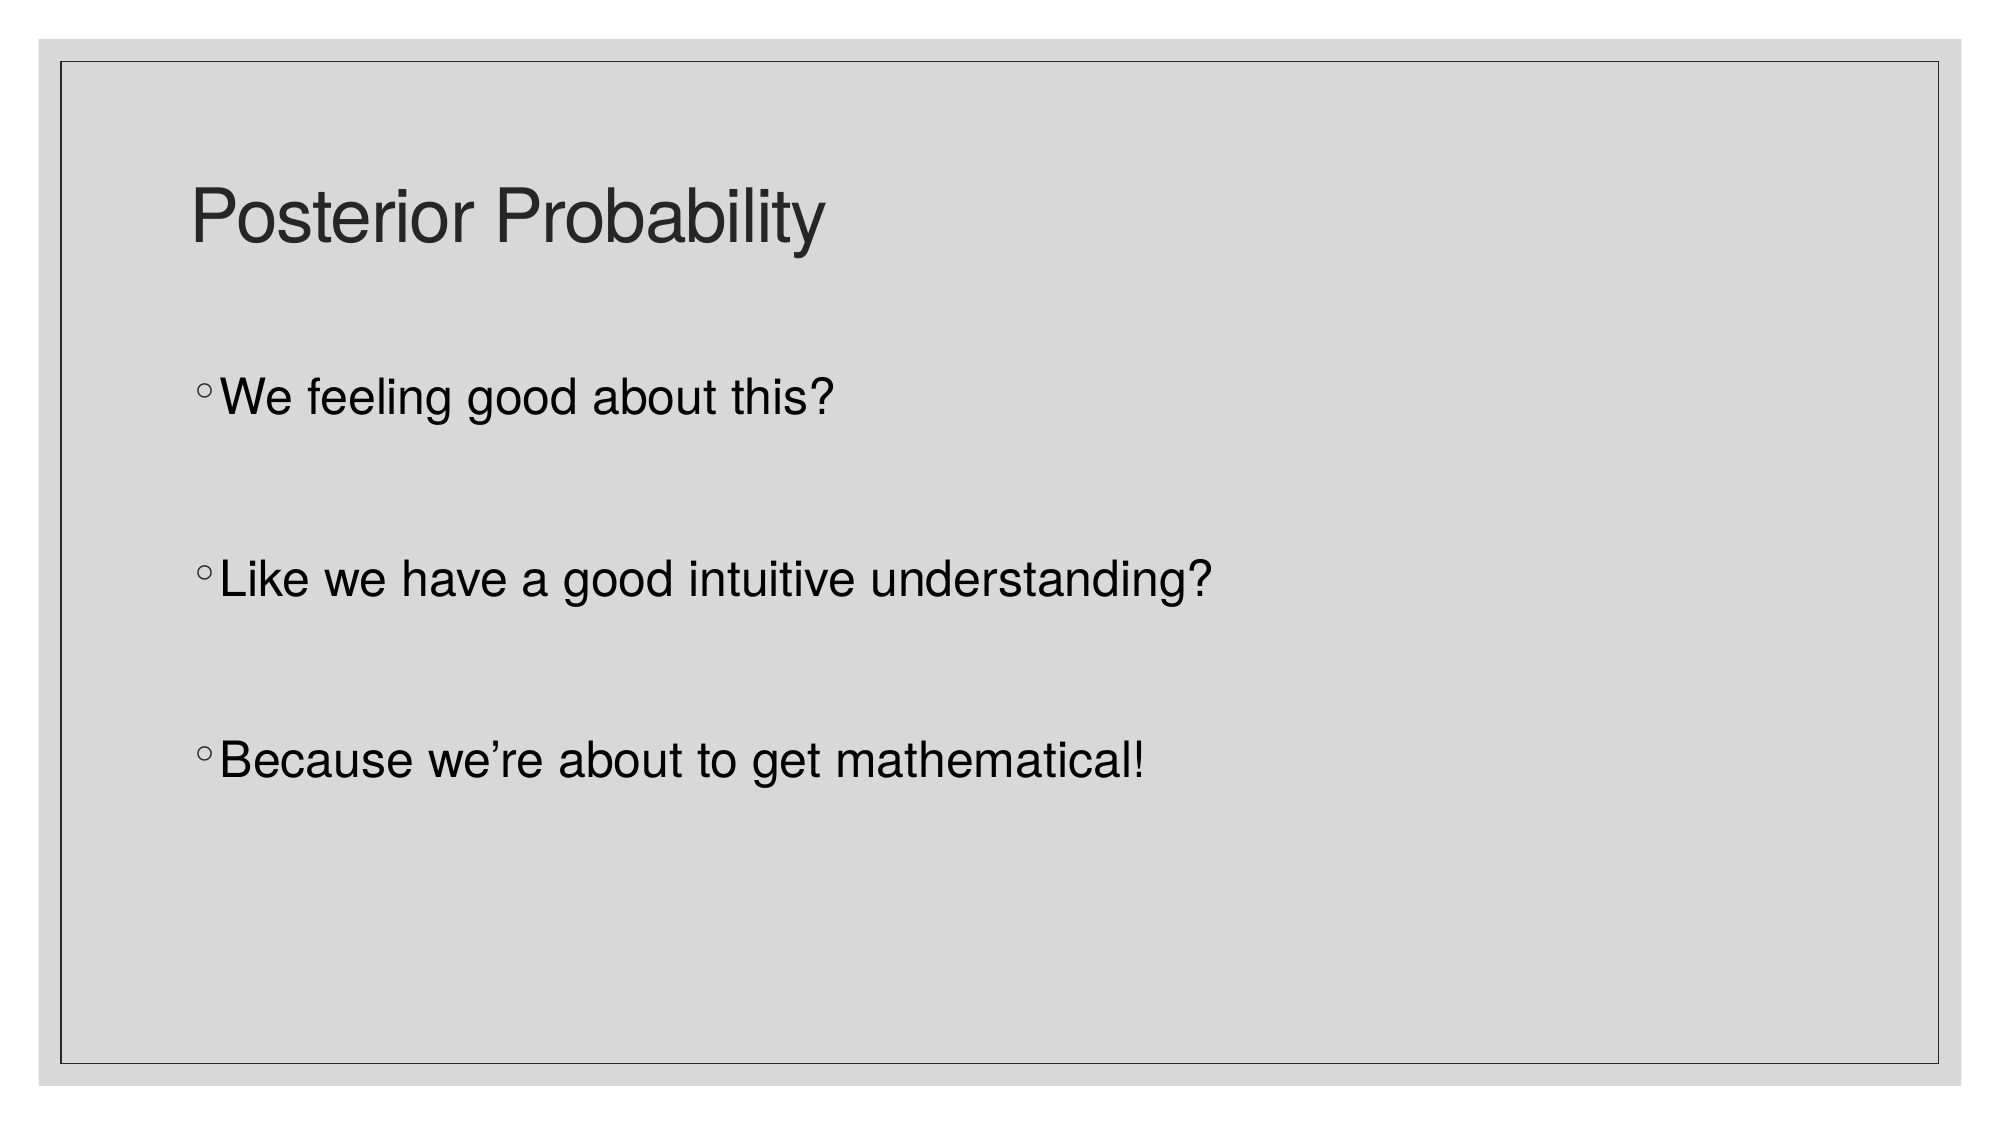

# Posterior Probability
We feeling good about this?

Like we have a good intuitive understanding?

Because we’re about to get mathematical!